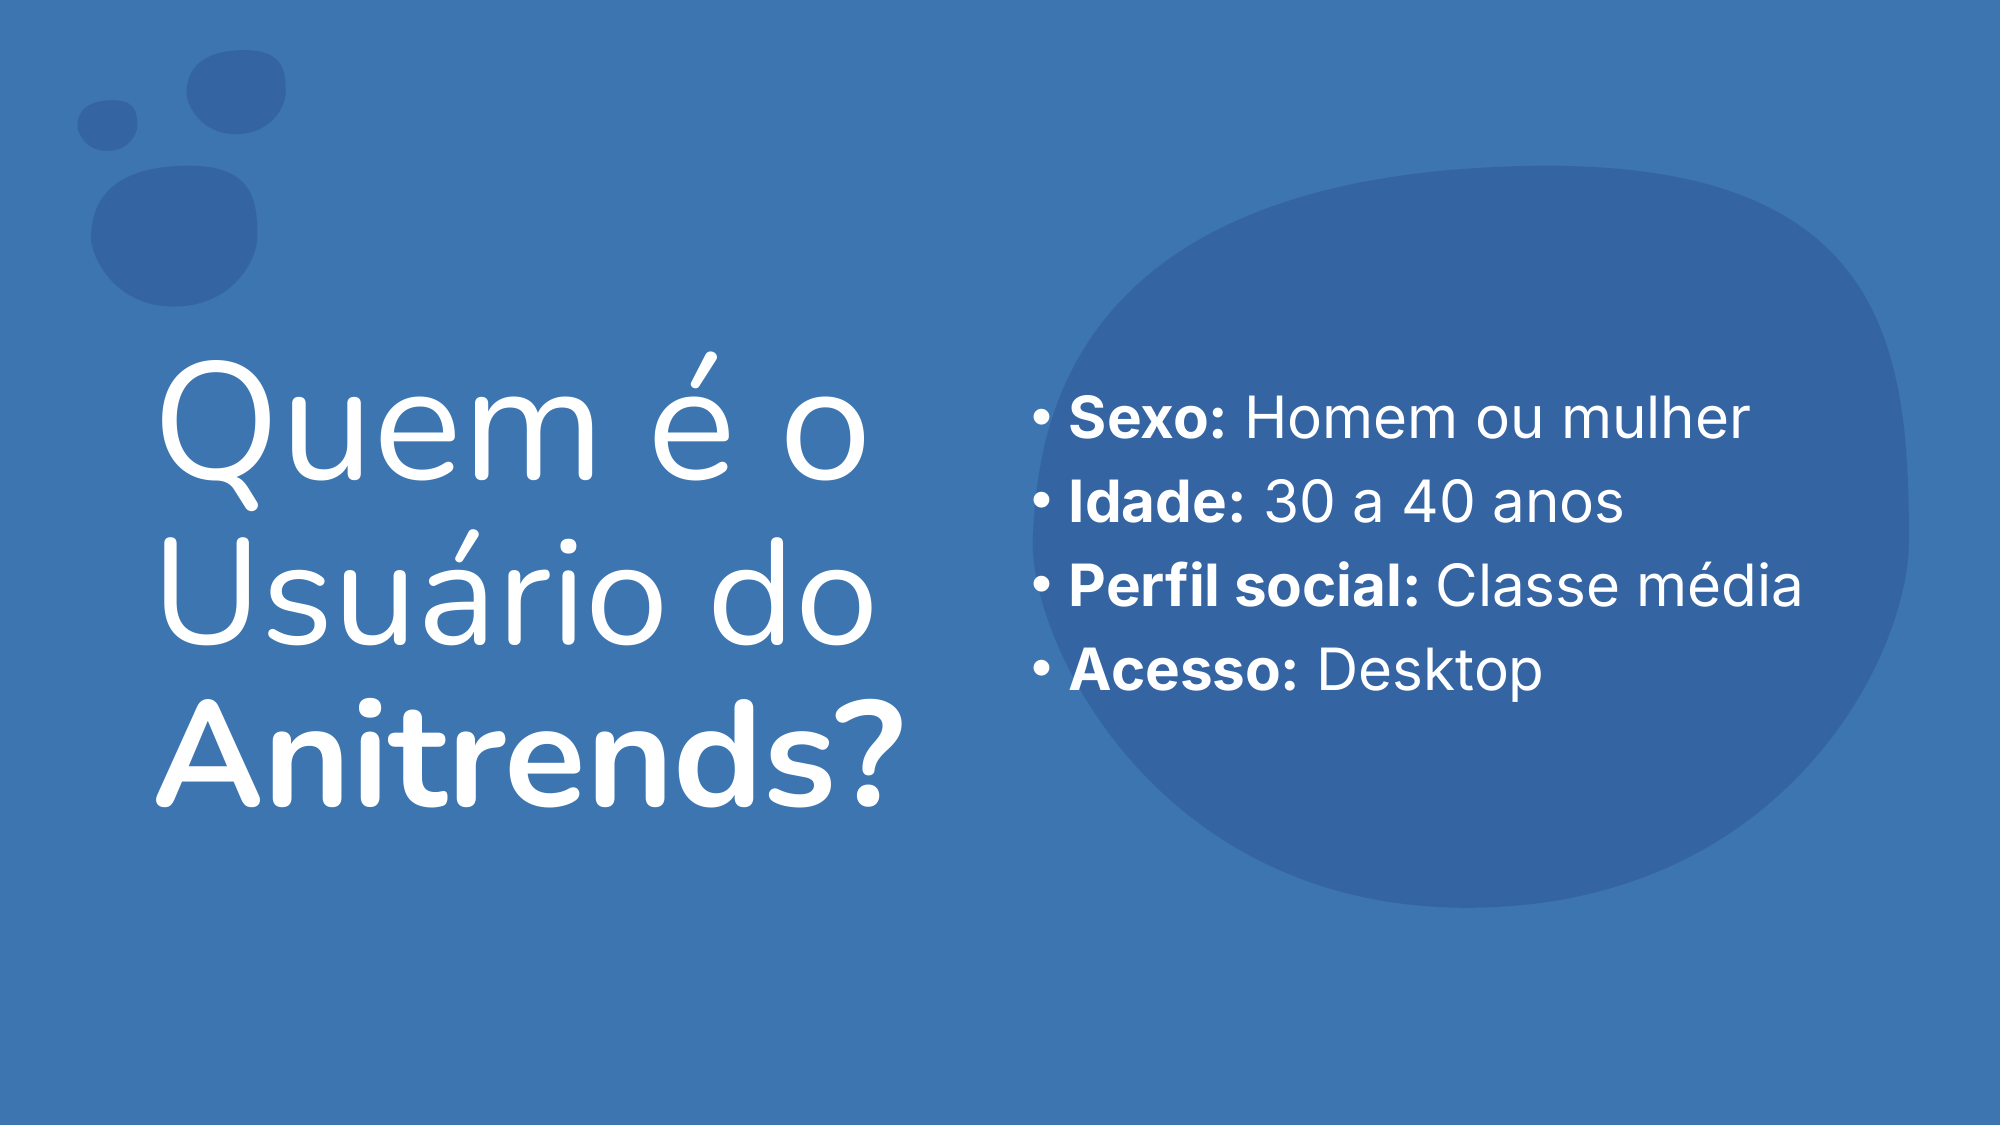

Sexo: Homem ou mulher
Idade: 30 a 40 anos
Perfil social: Classe média
Acesso: Desktop

# Quem é o Usuário do Anitrends?